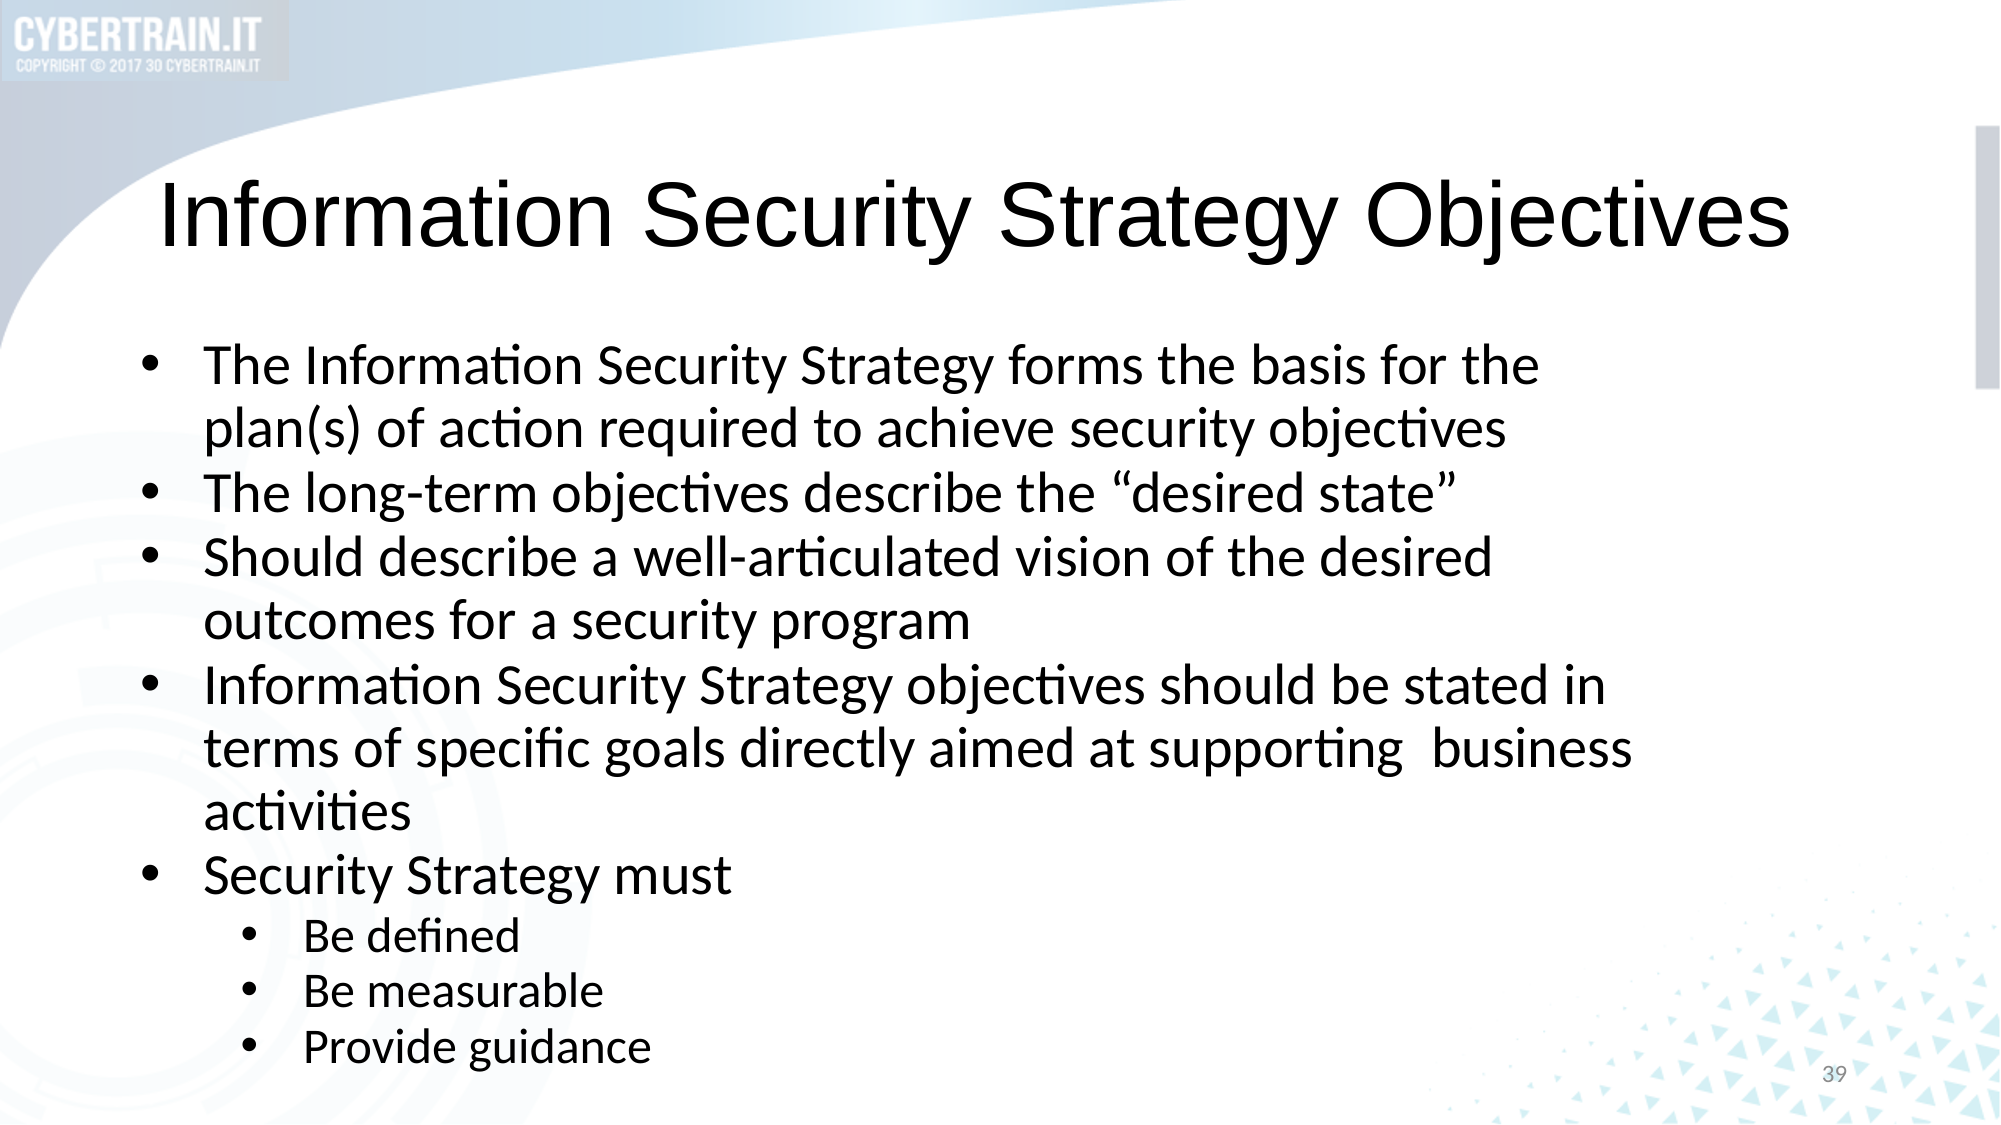

# Information Security Strategy Objectives
The Information Security Strategy forms the basis for the  plan(s) of action required to achieve security objectives
The long-term objectives describe the “desired state”
Should describe a well-articulated vision of the desired  outcomes for a security program
Information Security Strategy objectives should be stated in  terms of specific goals directly aimed at supporting  business activities
Security Strategy must
Be defined
Be measurable
Provide guidance

39